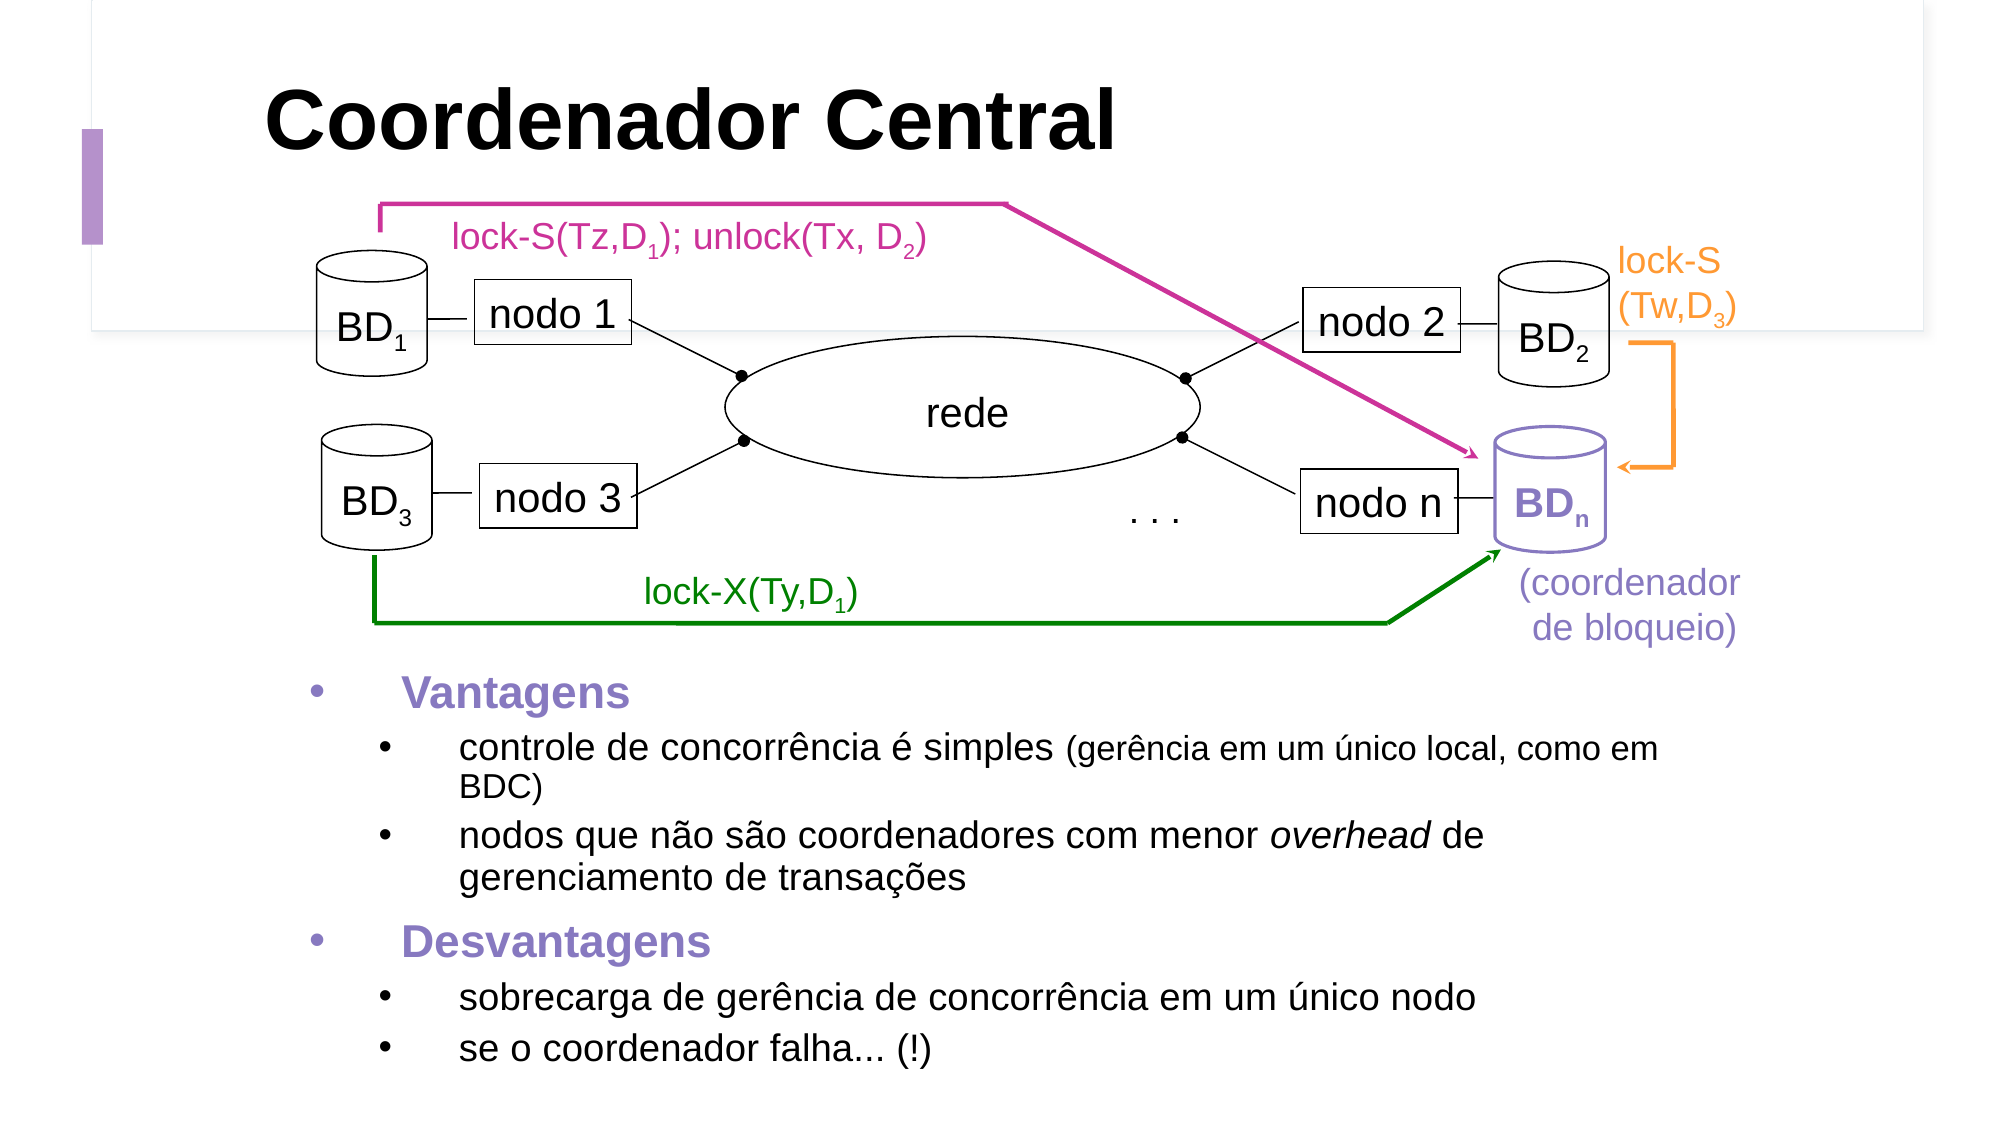

# Coordenador Central

lock-S(Tz,D1); unlock(Tx, D2)
lock-S
(Tw,D3)

nodo 1
nodo 2
BD1
BD2

rede

nodo 3
BD3

BDn
nodo n
. . .

(coordenador
de bloqueio)

lock-X(Ty,D1)

Vantagens
controle de concorrência é simples (gerência em um único local, como em BDC)
nodos que não são coordenadores com menor overhead de gerenciamento de transações
Desvantagens
sobrecarga de gerência de concorrência em um único nodo
se o coordenador falha... (!)